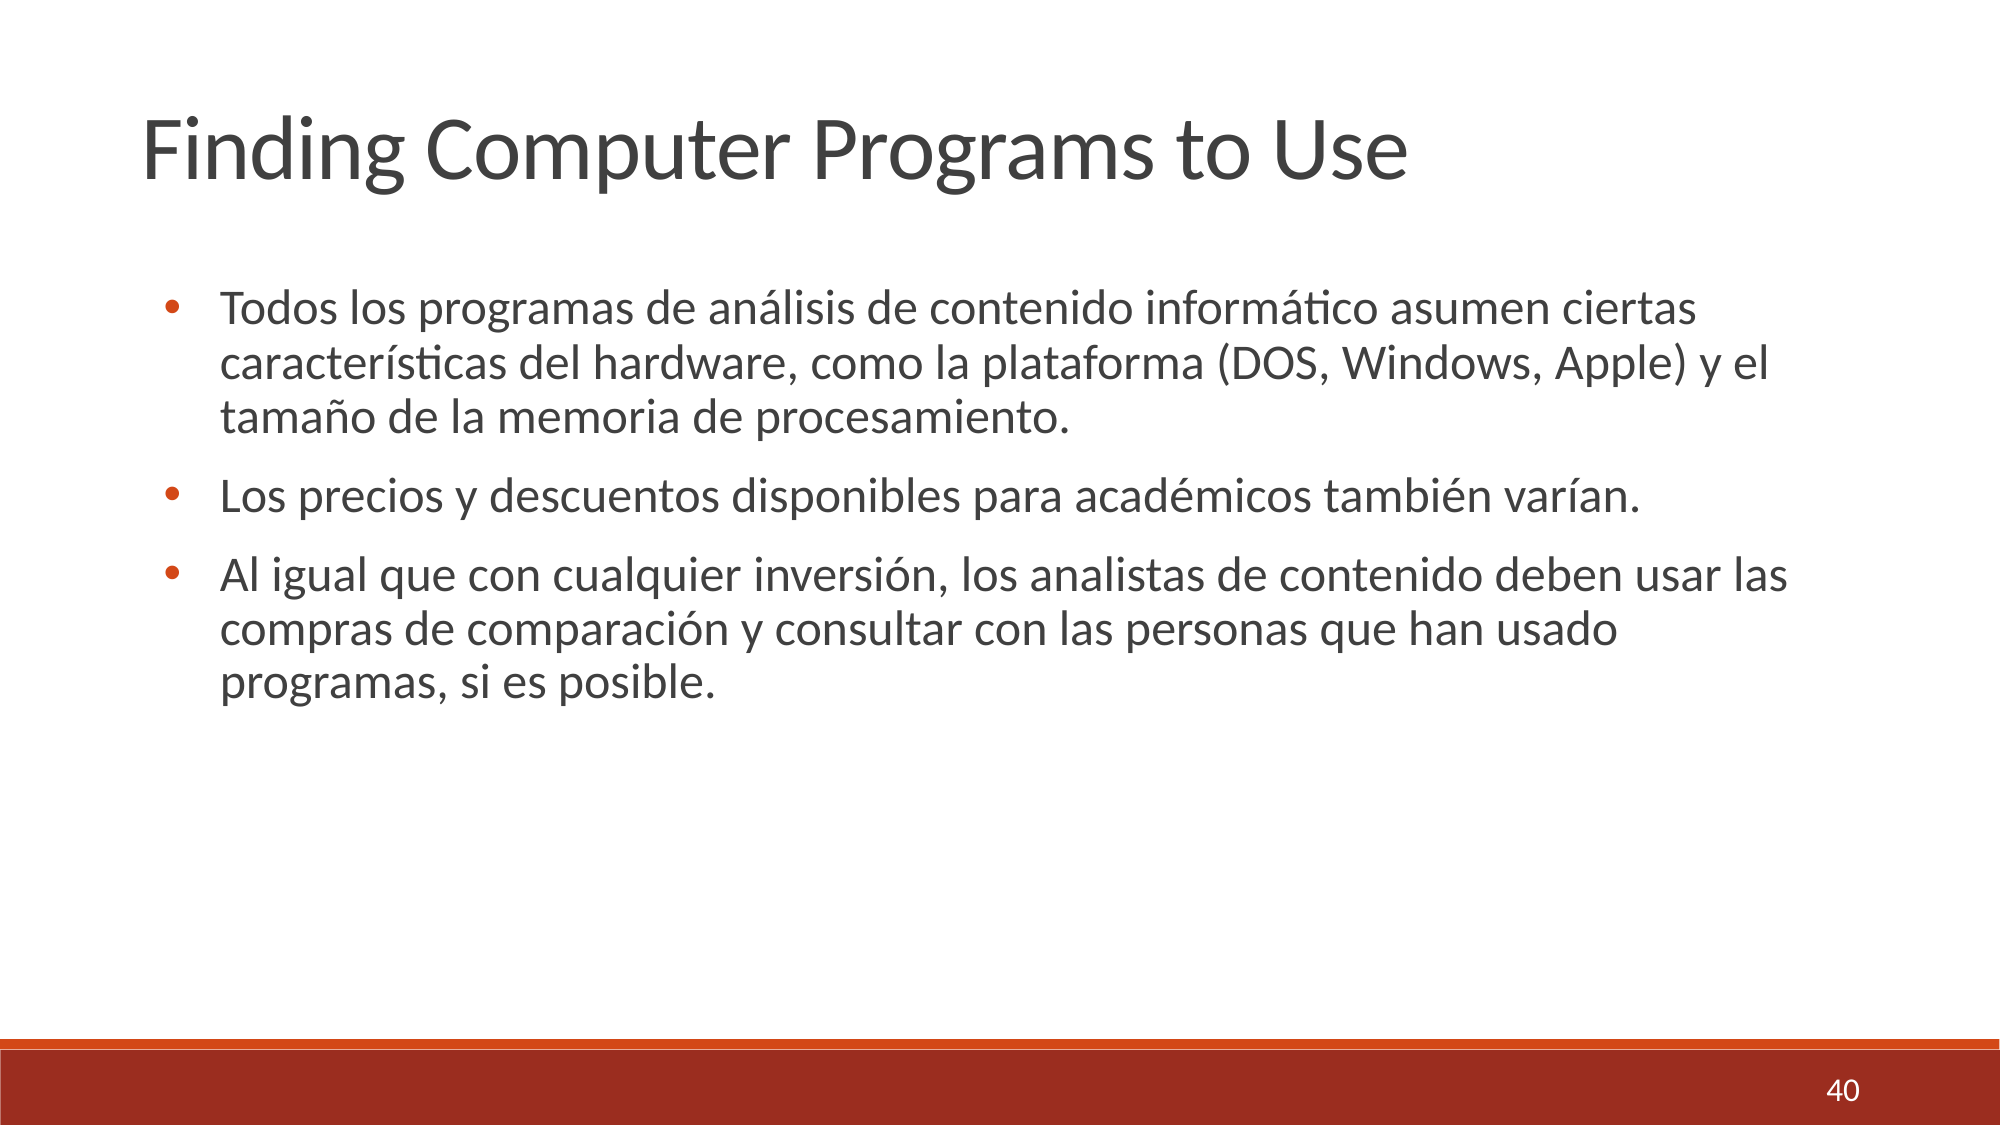

Finding Computer Programs to Use
Todos los programas de análisis de contenido informático asumen ciertas características del hardware, como la plataforma (DOS, Windows, Apple) y el tamaño de la memoria de procesamiento.
Los precios y descuentos disponibles para académicos también varían.
Al igual que con cualquier inversión, los analistas de contenido deben usar las compras de comparación y consultar con las personas que han usado programas, si es posible.
40